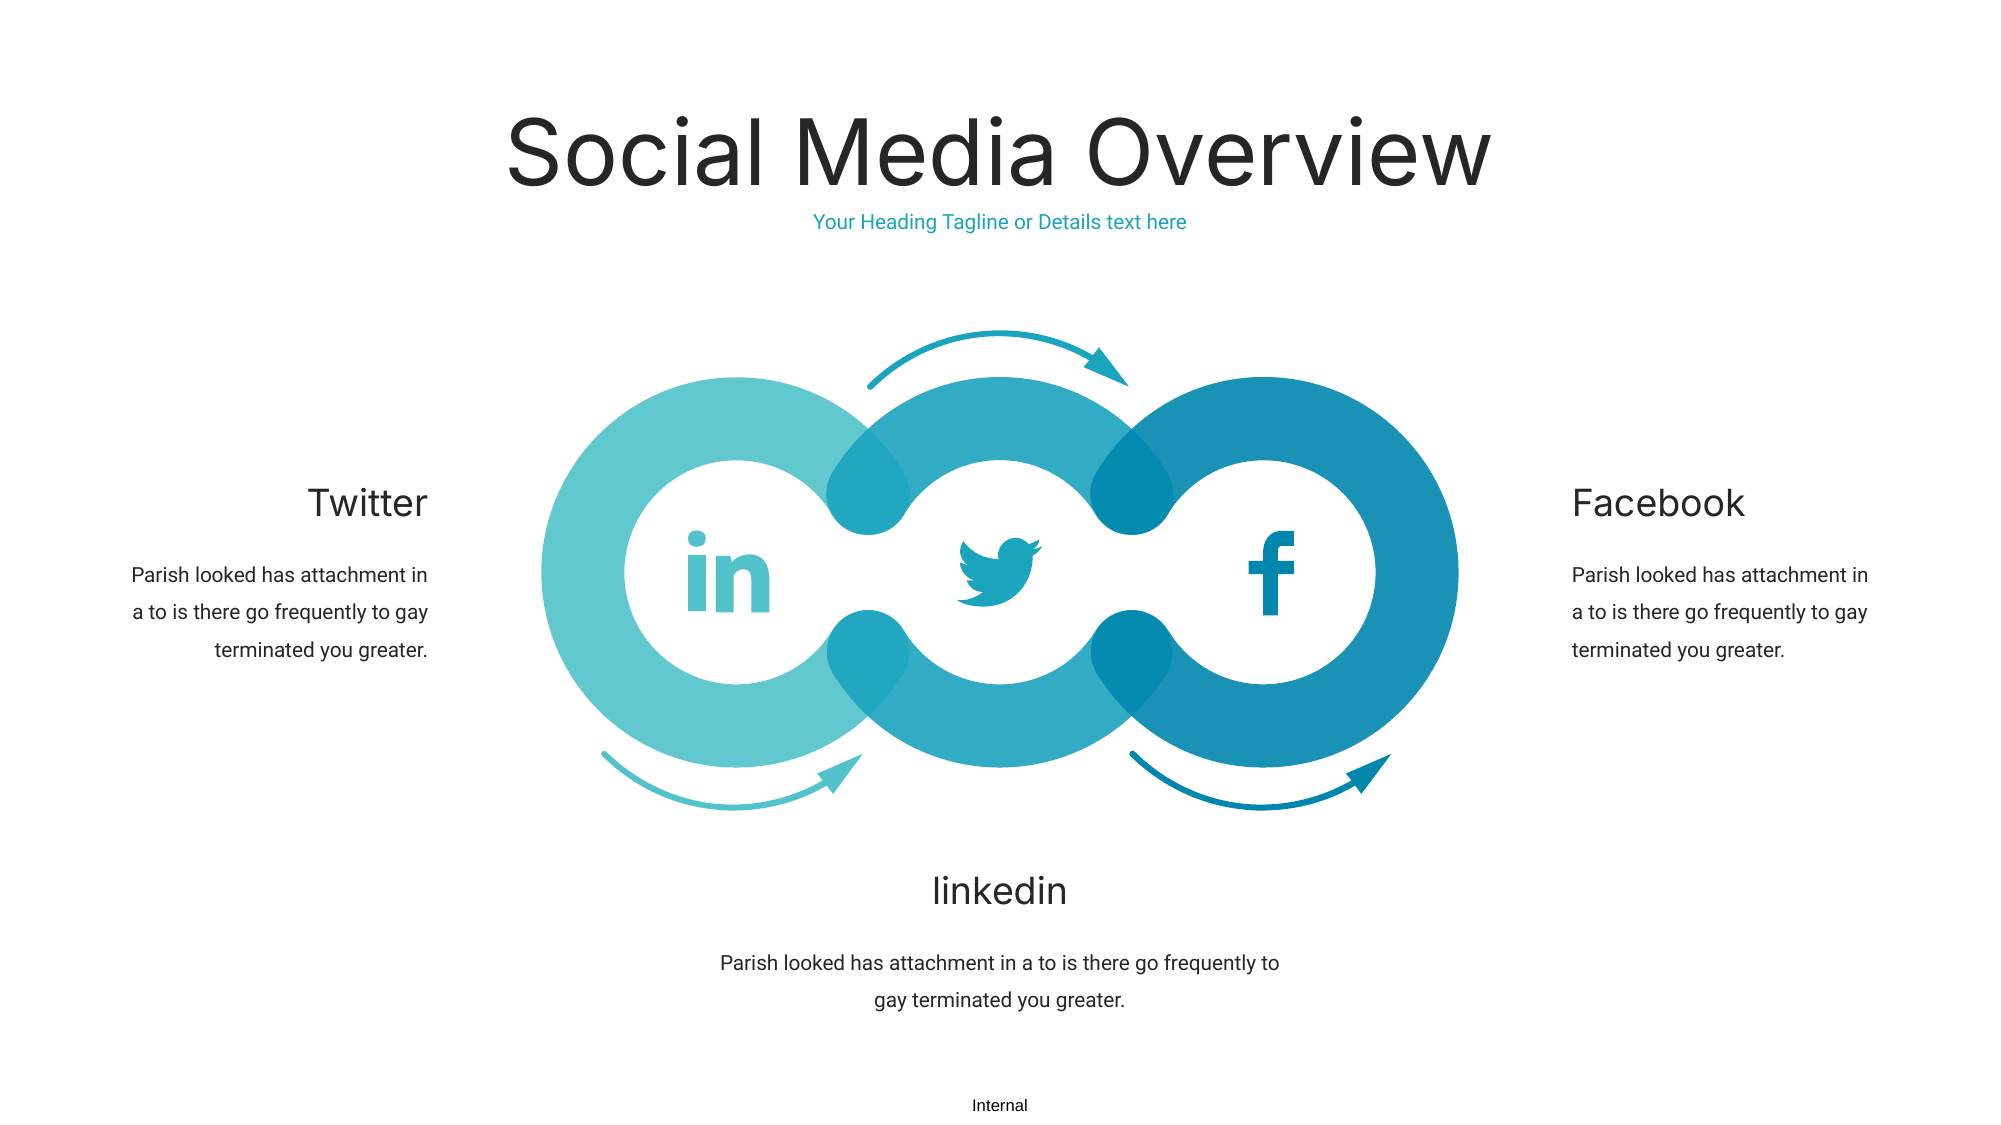

Social Media Overview
Your Heading Tagline or Details text here

Twitter
Facebook

Parish looked has attachment in a to is there go frequently to gay terminated you greater.
Parish looked has attachment in a to is there go frequently to gay terminated you greater.

linkedin
Parish looked has attachment in a to is there go frequently to gay terminated you greater.